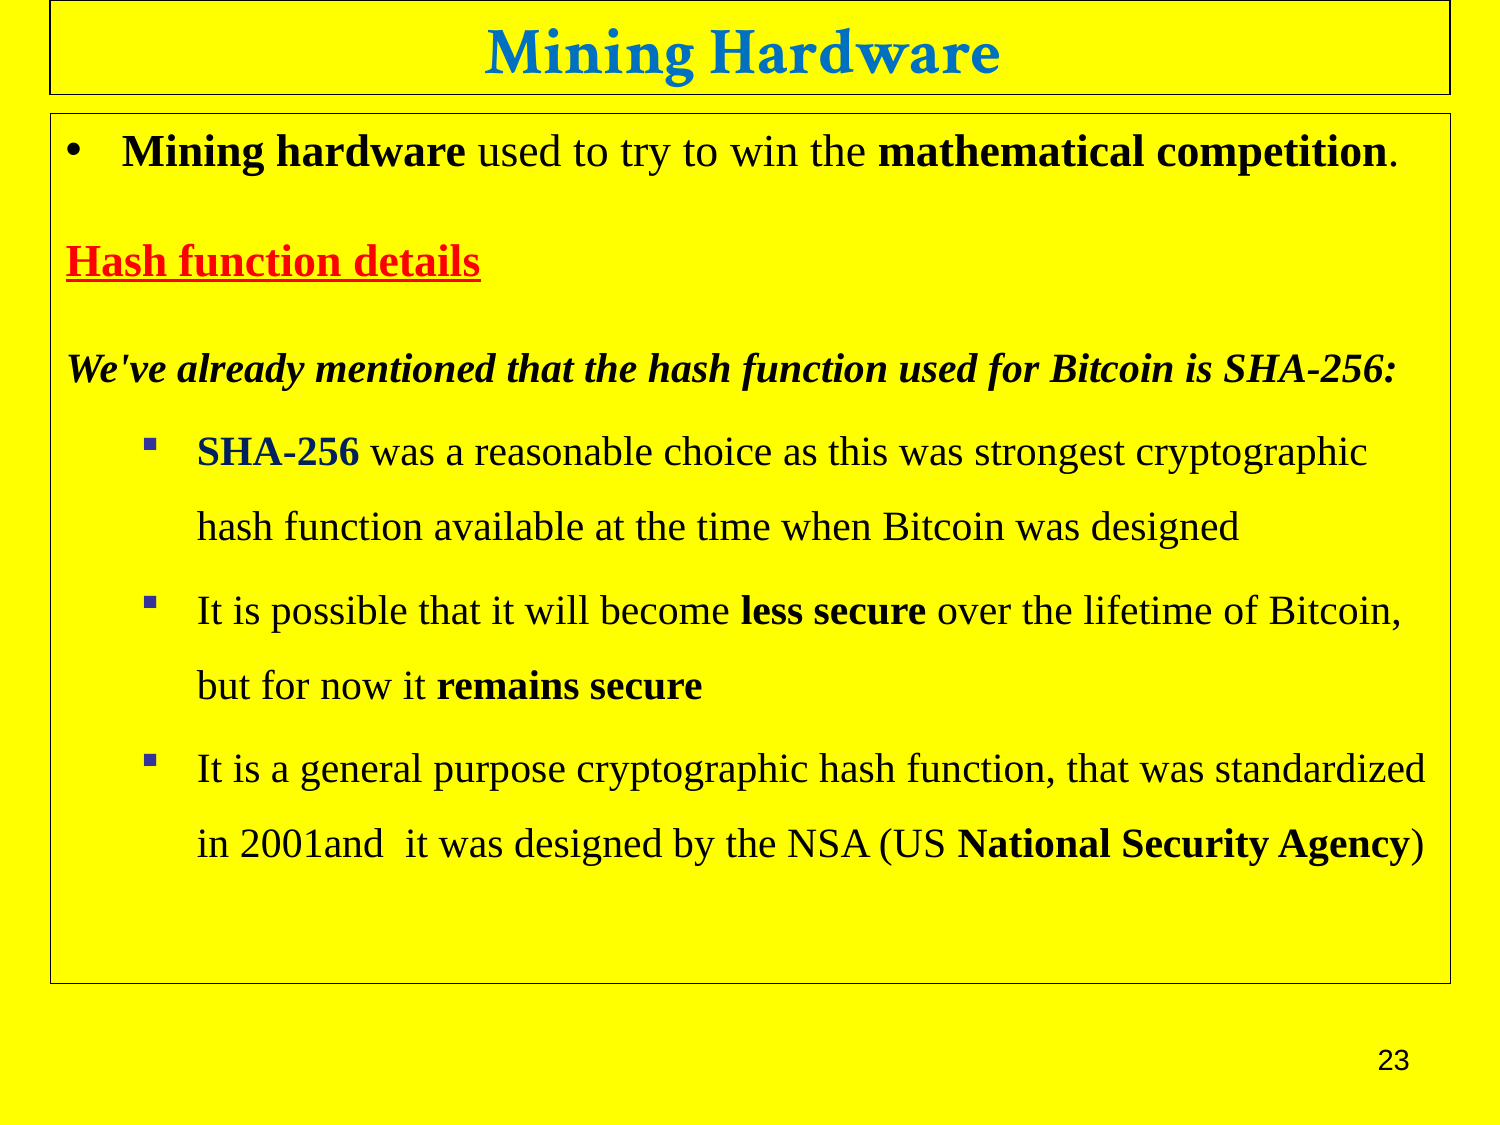

Mining Hardware
Mining hardware used to try to win the mathematical competition.

Hash function details

We've already mentioned that the hash function used for Bitcoin is SHA-256:
SHA‐256 was a reasonable choice as this was strongest cryptographic hash function available at the time when Bitcoin was designed
It is possible that it will become less secure over the lifetime of Bitcoin, but for now it remains secure
It is a general purpose cryptographic hash function, that was standardized in 2001and  it was designed by the NSA (US National Security Agency)

23